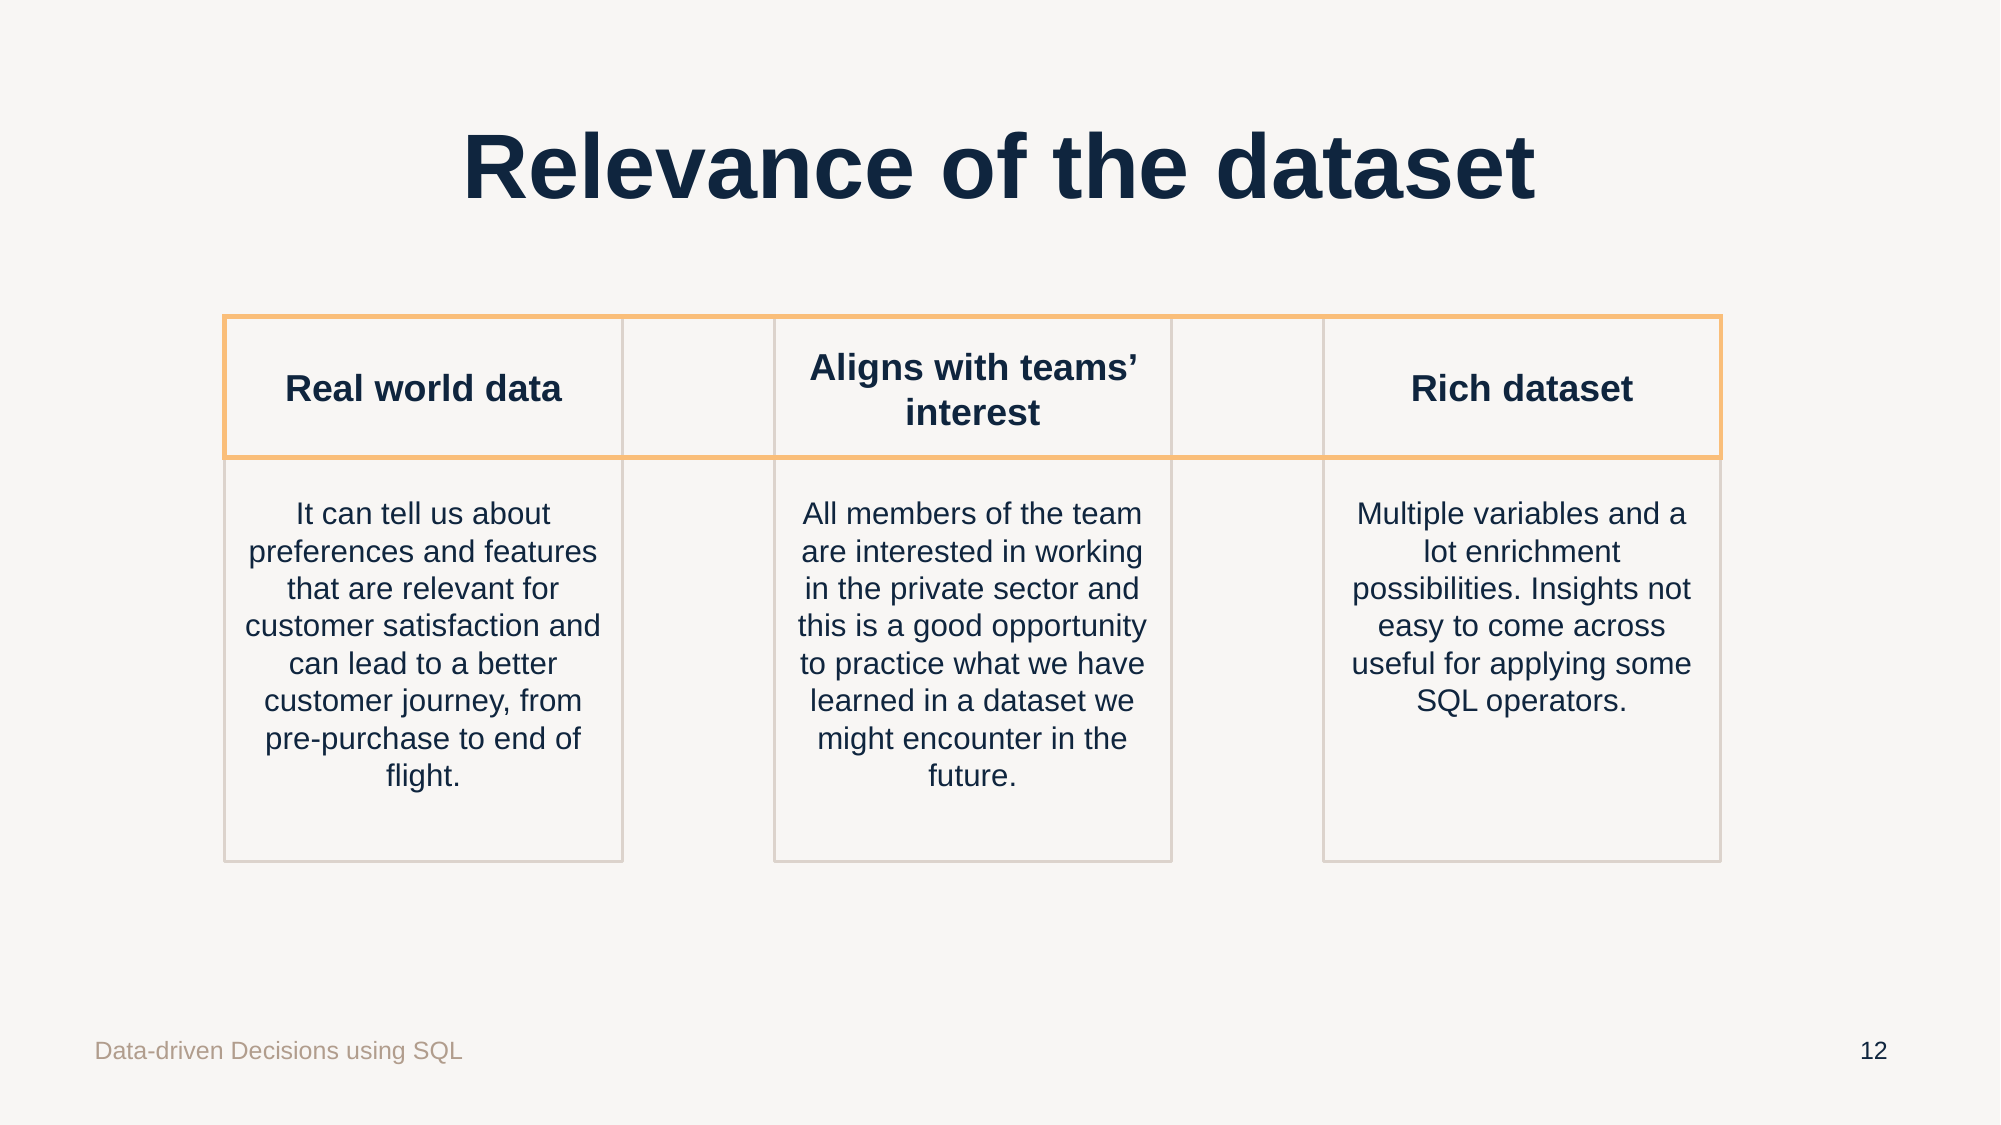

# Relevance of the dataset
Real world data
Rich dataset

Aligns with teams’ interest
It can tell us about preferences and features that are relevant for customer satisfaction and can lead to a better customer journey, from pre-purchase to end of flight.
All members of the team are interested in working in the private sector and this is a good opportunity to practice what we have learned in a dataset we might encounter in the future.
Multiple variables and a lot enrichment possibilities. Insights not easy to come across useful for applying some SQL operators.
Data-driven Decisions using SQL
12